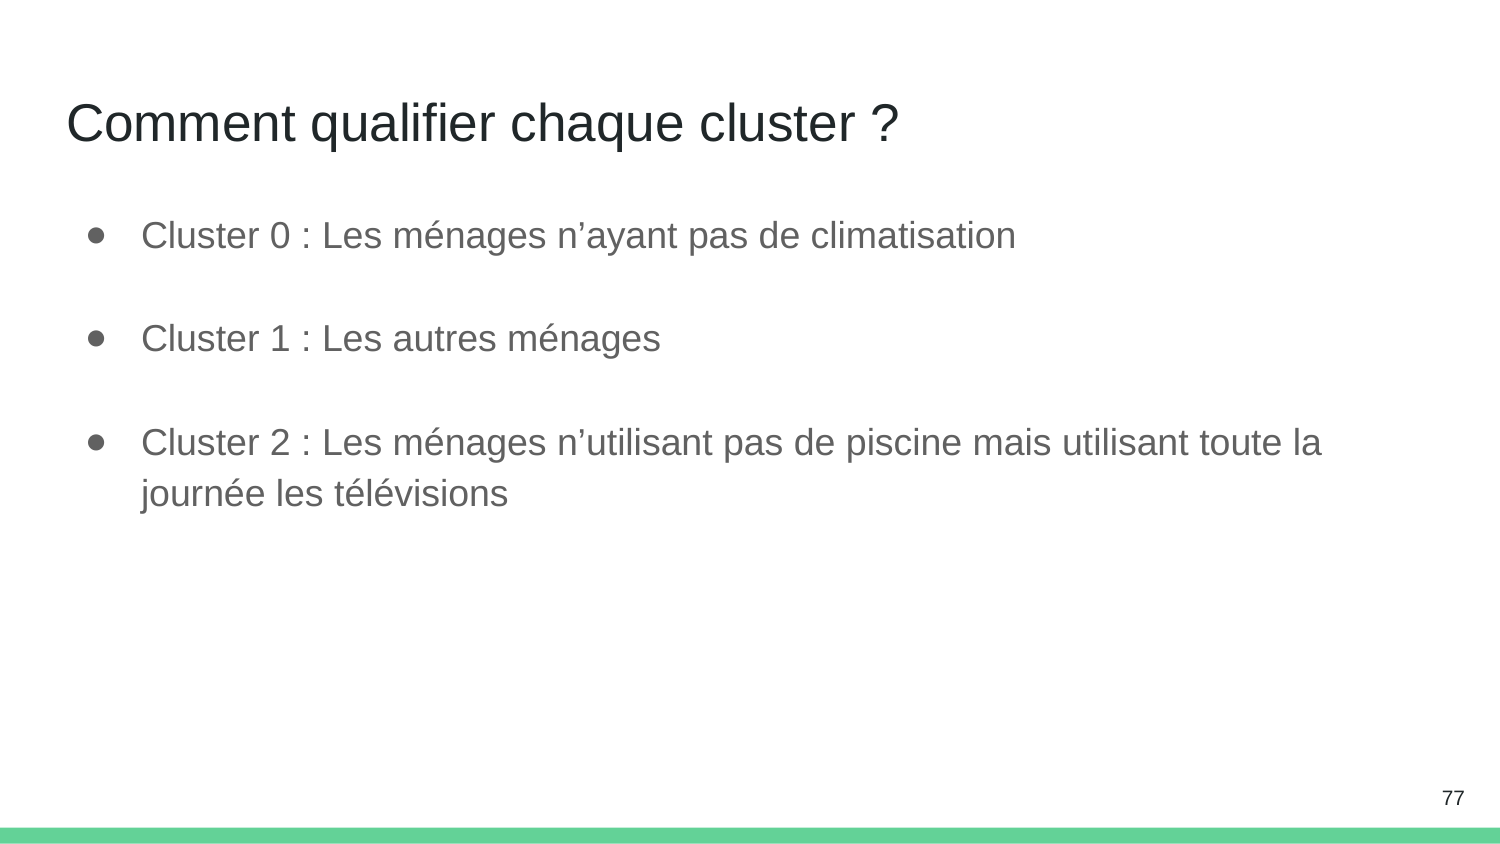

# Comment qualifier chaque cluster ?
Cluster 0 : Les ménages n’ayant pas de climatisation

Cluster 1 : Les autres ménages

Cluster 2 : Les ménages n’utilisant pas de piscine mais utilisant toute la journée les télévisions
77